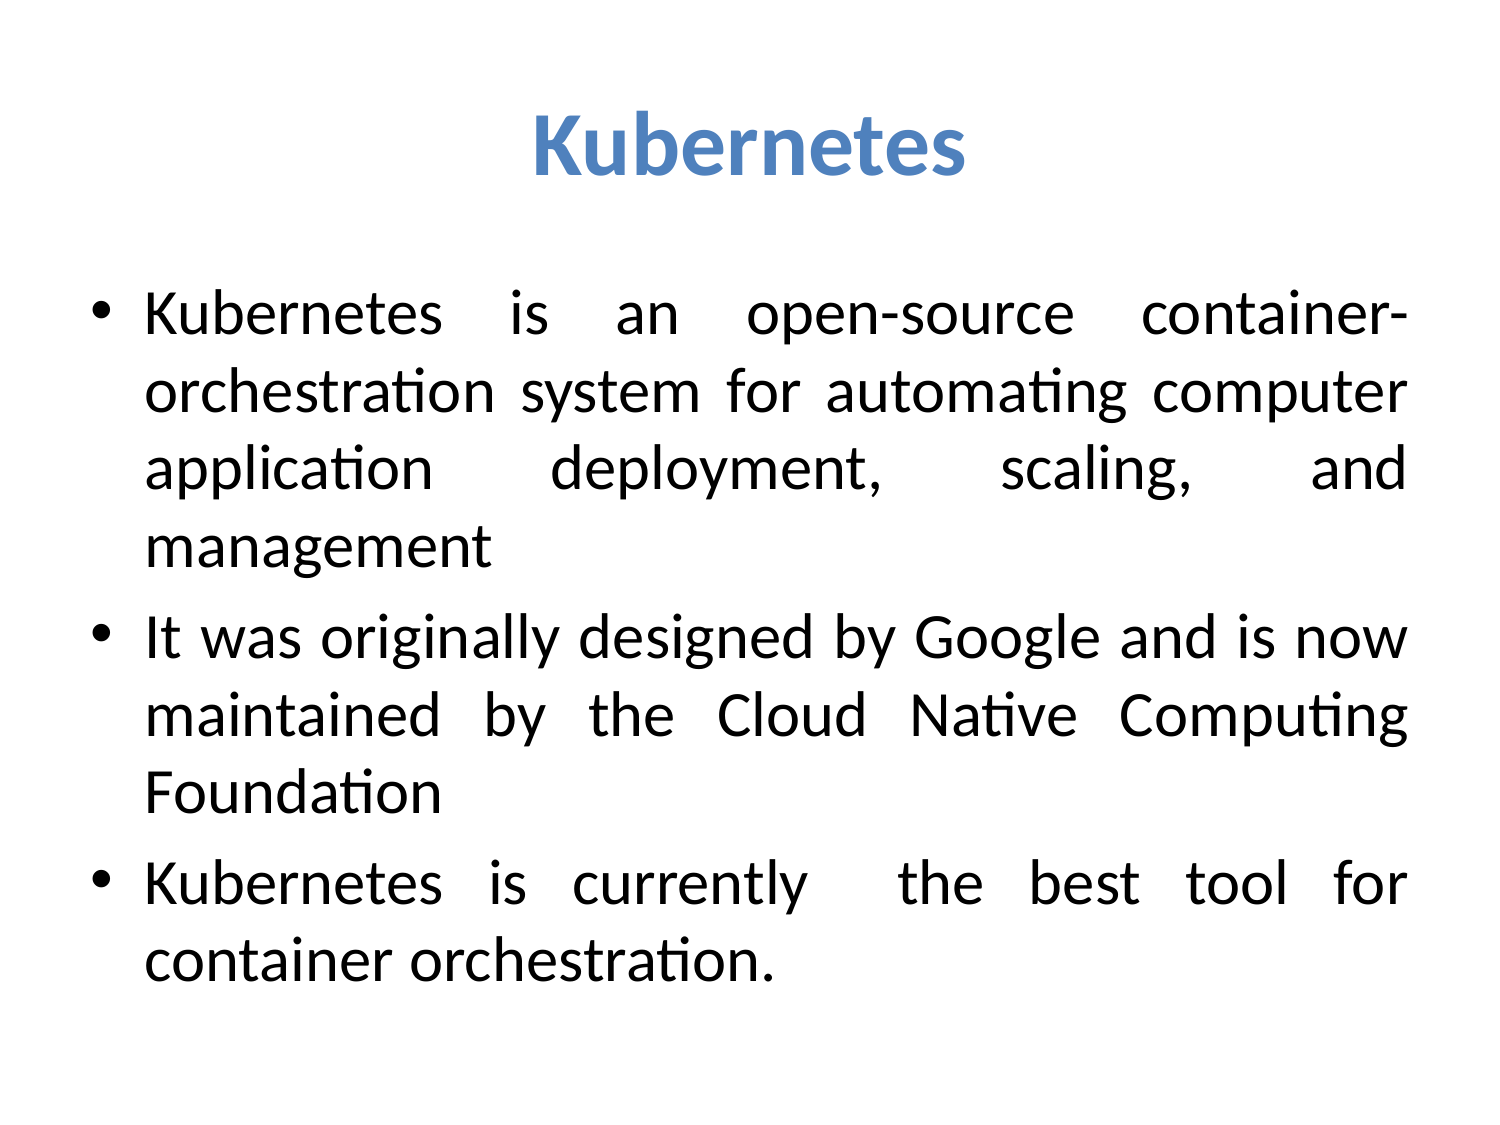

# Kubernetes
Kubernetes is an open-source container-orchestration system for automating computer application deployment, scaling, and management
It was originally designed by Google and is now maintained by the Cloud Native Computing Foundation
Kubernetes is currently  the best tool for container orchestration.